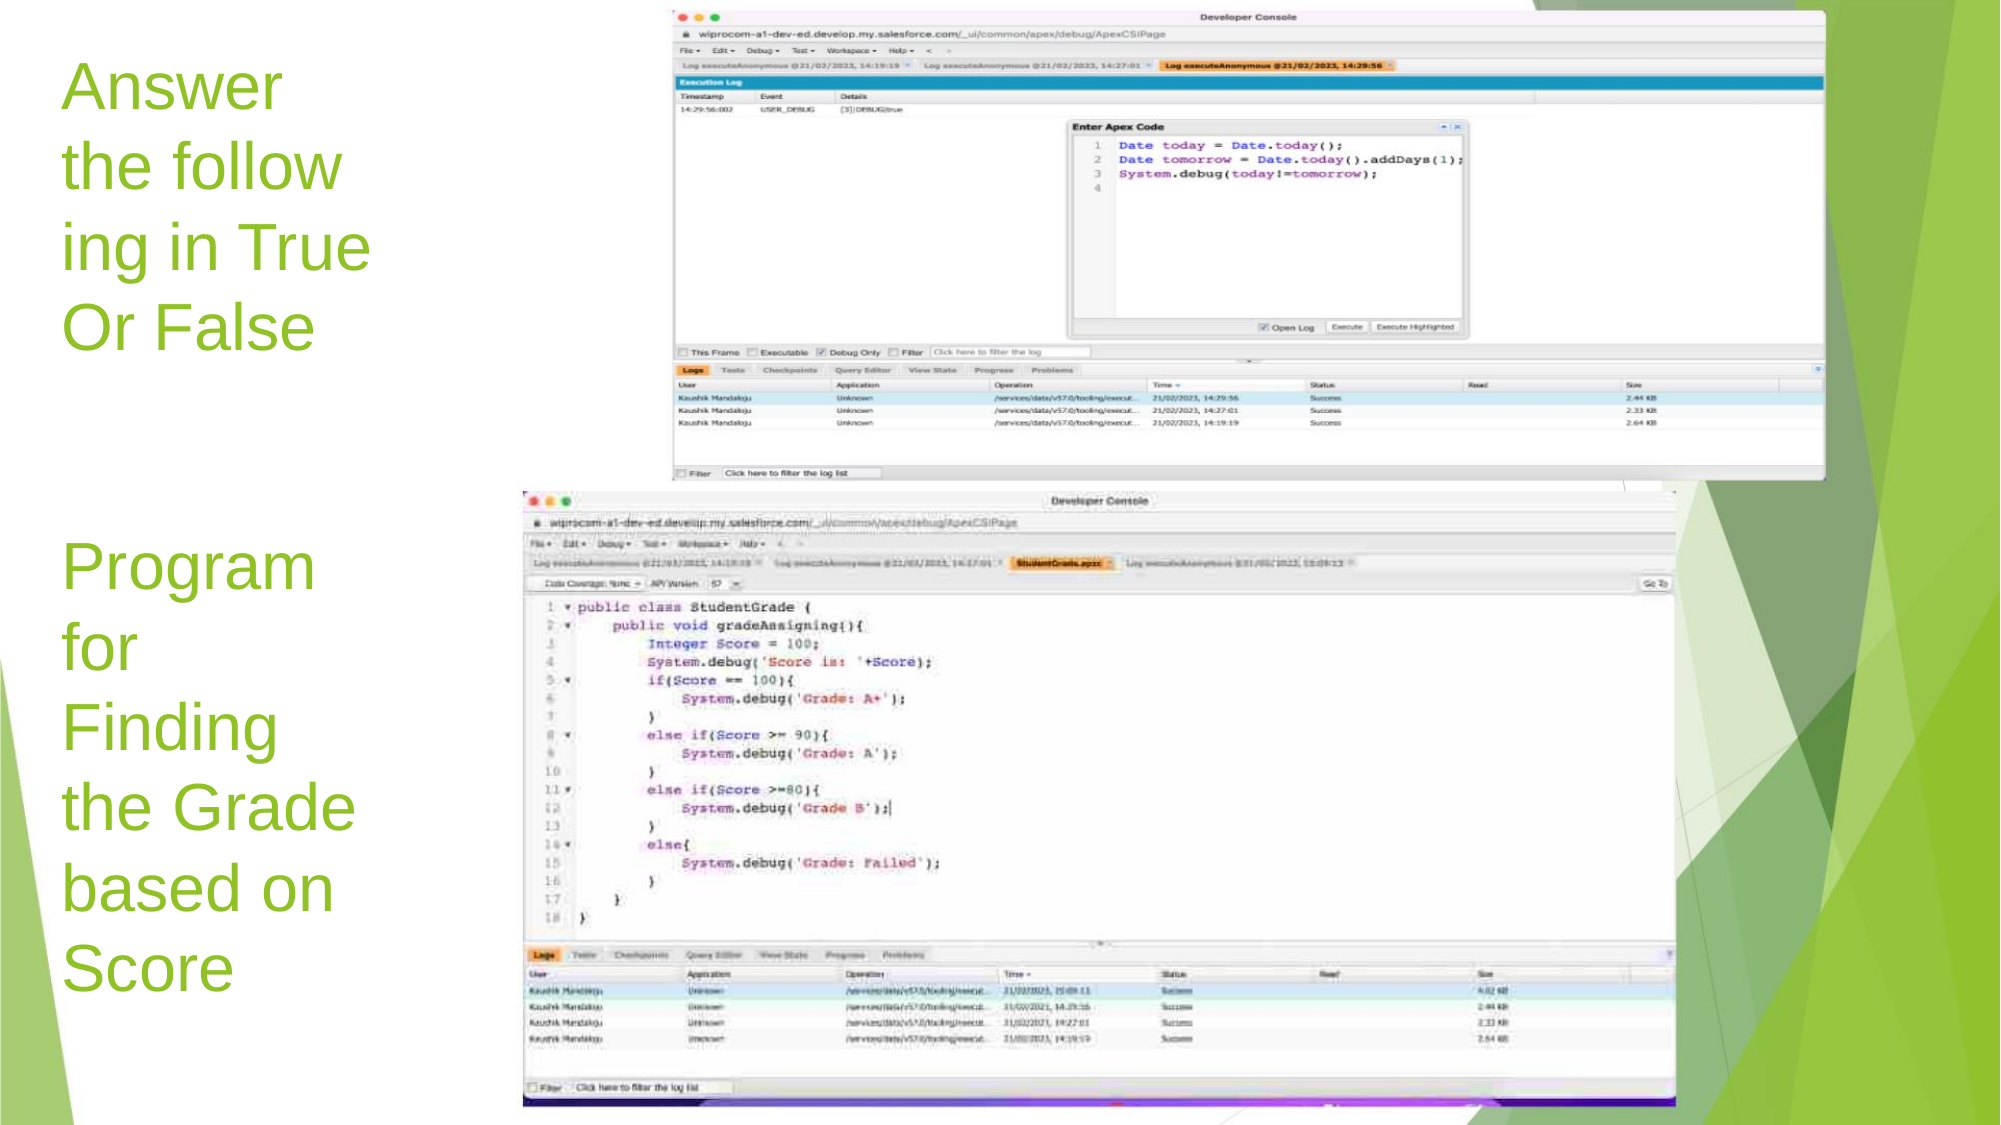

Answer
the follow
ing in True
Or False
Program
for
Finding
the Grade
based on
Score